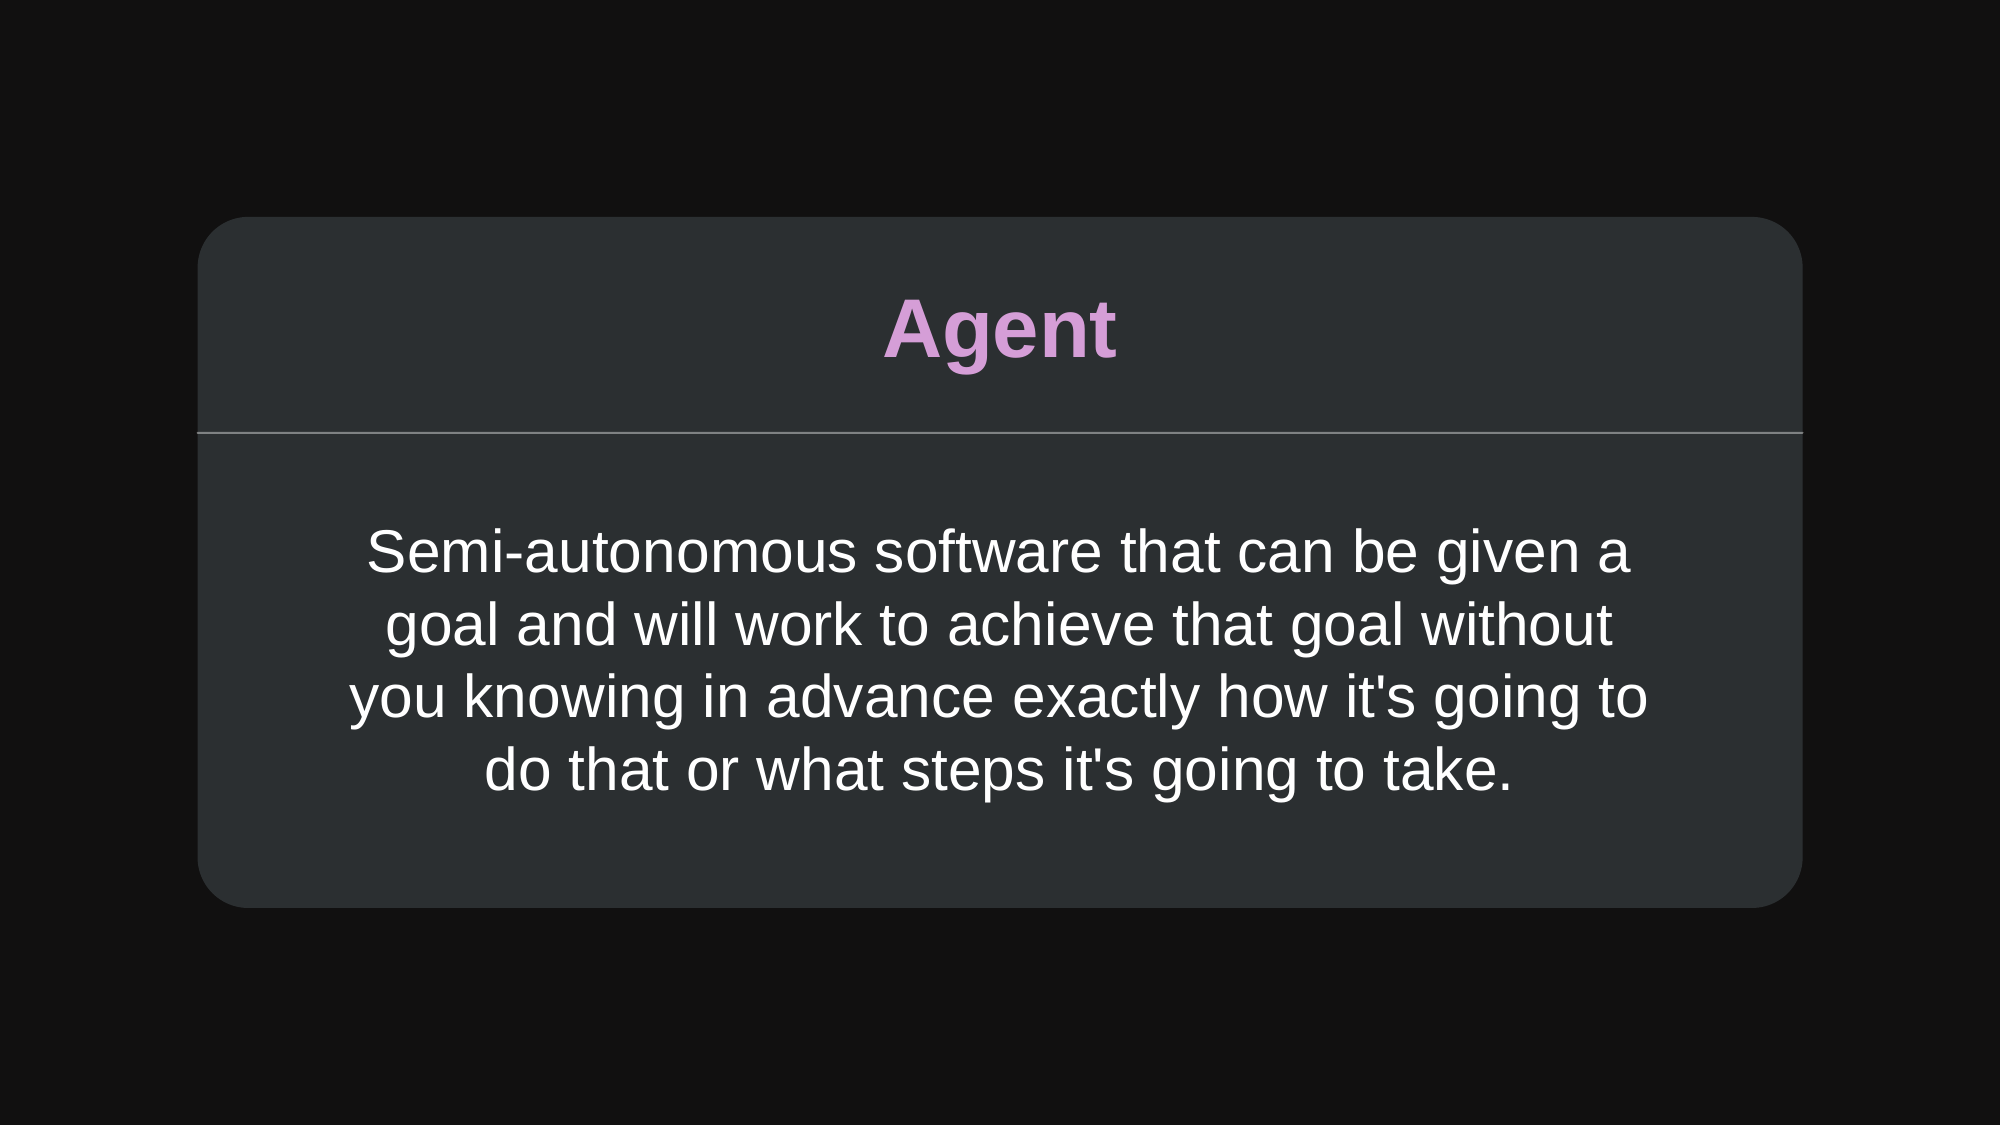

Definition of agent

Agent
Semi-autonomous software that can be given a goal and will work to achieve that goal without you knowing in advance exactly how it's going to do that or what steps it's going to take.